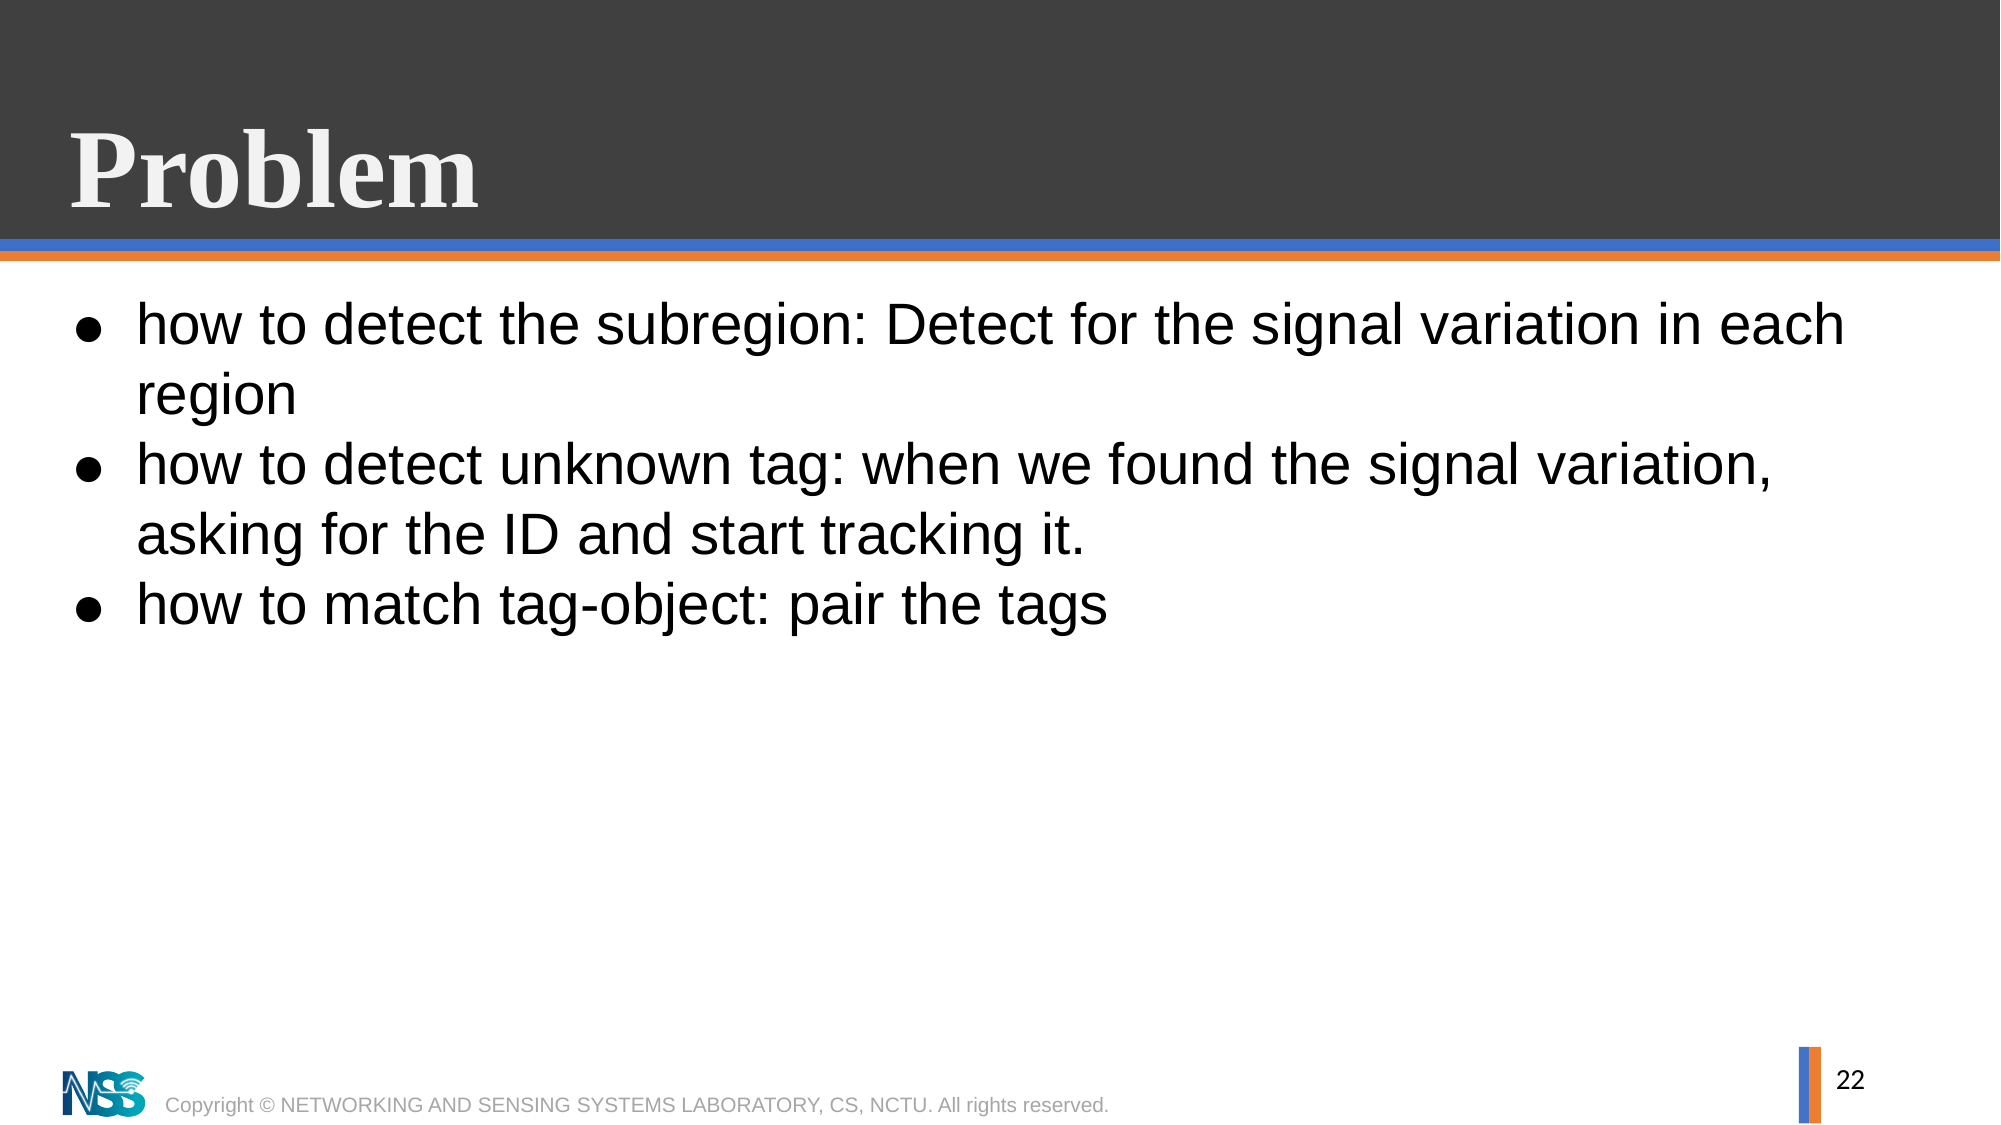

# Problem
how to detect the subregion: Detect for the signal variation in each region
how to detect unknown tag: when we found the signal variation, asking for the ID and start tracking it.
how to match tag-object: pair the tags

22